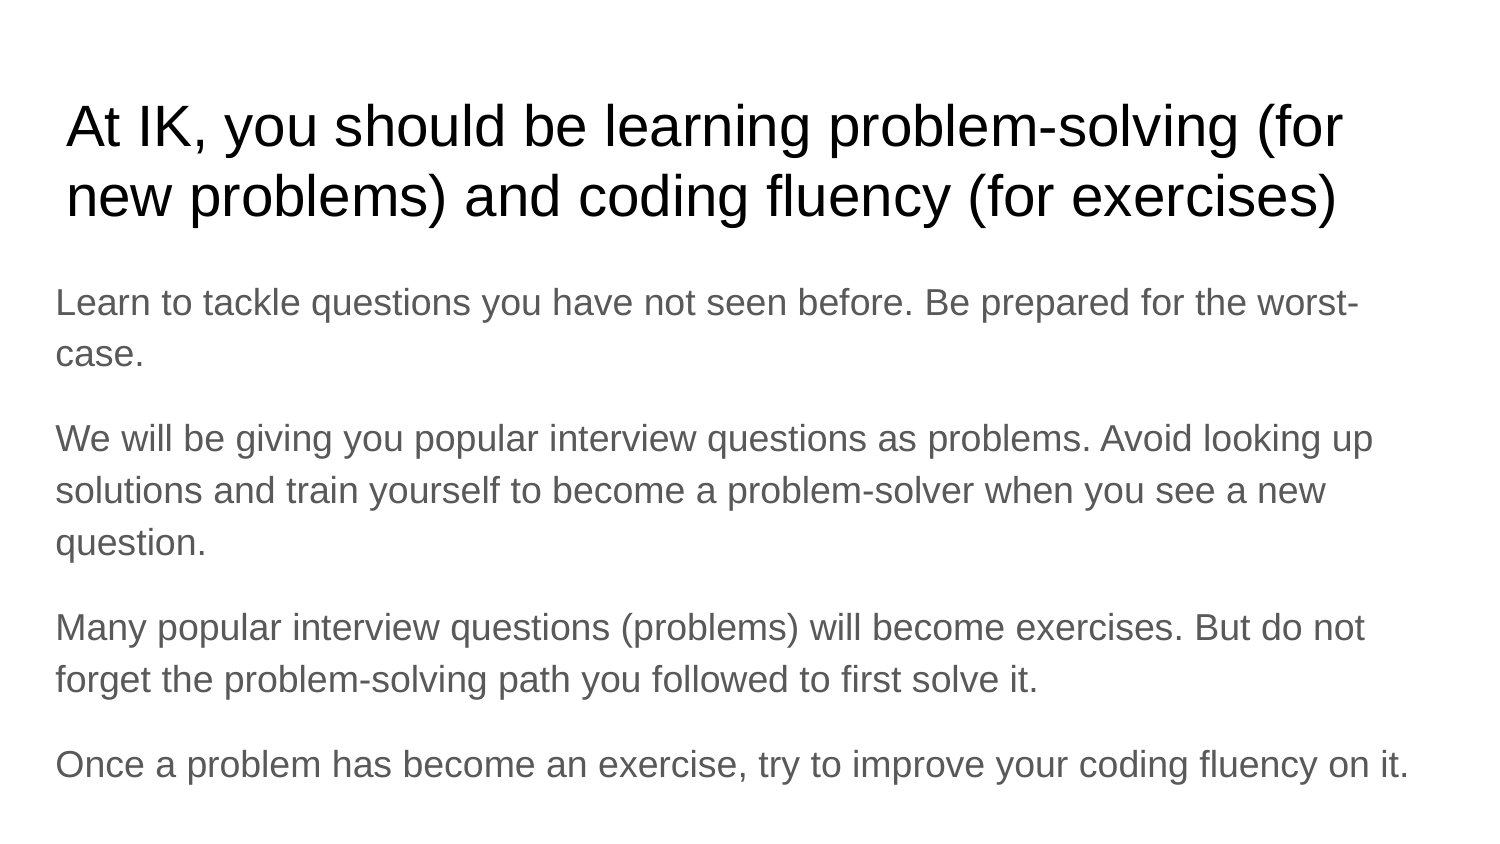

# At IK, you should be learning problem-solving (for new problems) and coding fluency (for exercises)
Learn to tackle questions you have not seen before. Be prepared for the worst-case.
We will be giving you popular interview questions as problems. Avoid looking up solutions and train yourself to become a problem-solver when you see a new question.
Many popular interview questions (problems) will become exercises. But do not forget the problem-solving path you followed to first solve it.
Once a problem has become an exercise, try to improve your coding fluency on it.